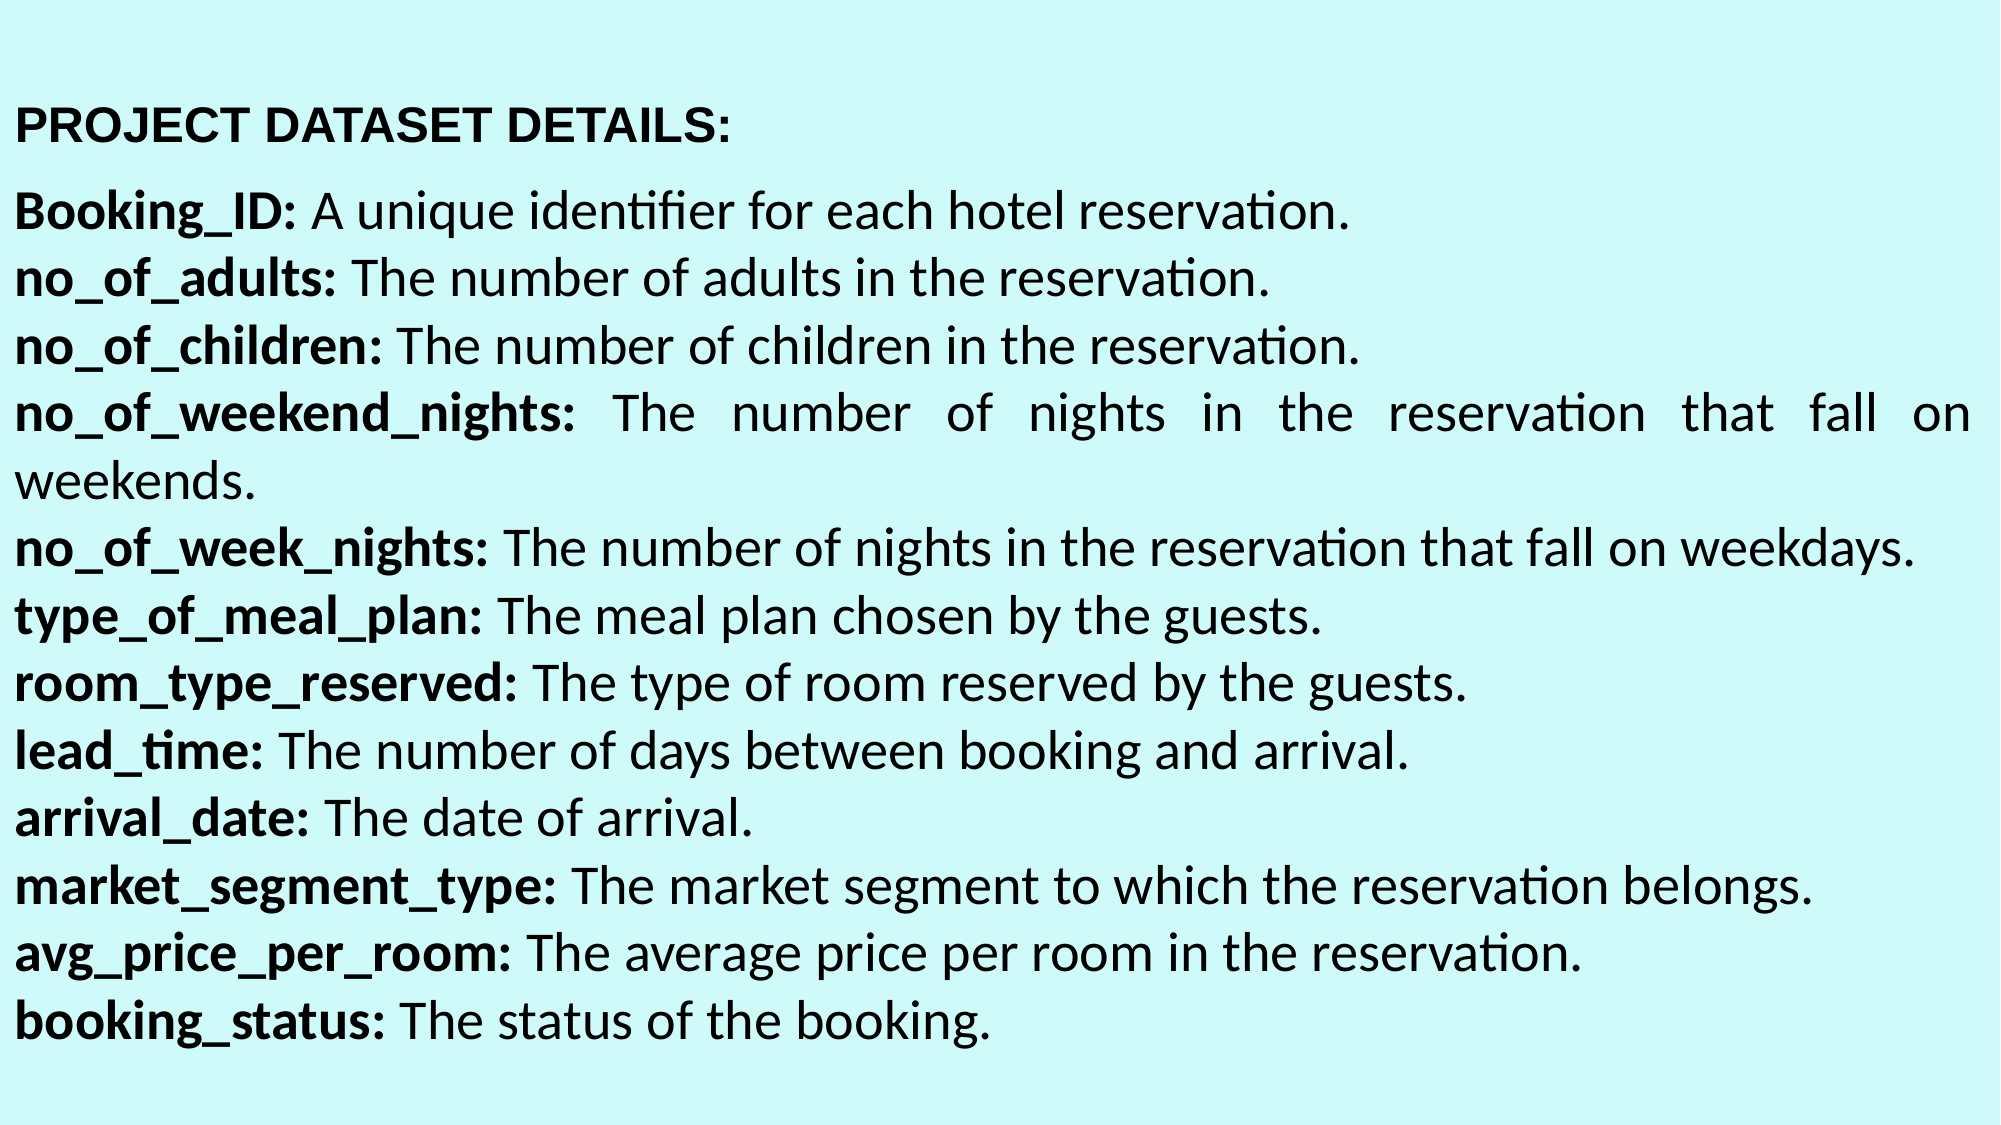

PROJECT DATASET DETAILS:
Booking_ID: A unique identifier for each hotel reservation.
no_of_adults: The number of adults in the reservation.
no_of_children: The number of children in the reservation.
no_of_weekend_nights: The number of nights in the reservation that fall on weekends.
no_of_week_nights: The number of nights in the reservation that fall on weekdays.
type_of_meal_plan: The meal plan chosen by the guests.
room_type_reserved: The type of room reserved by the guests.
lead_time: The number of days between booking and arrival.
arrival_date: The date of arrival.
market_segment_type: The market segment to which the reservation belongs.
avg_price_per_room: The average price per room in the reservation.
booking_status: The status of the booking.